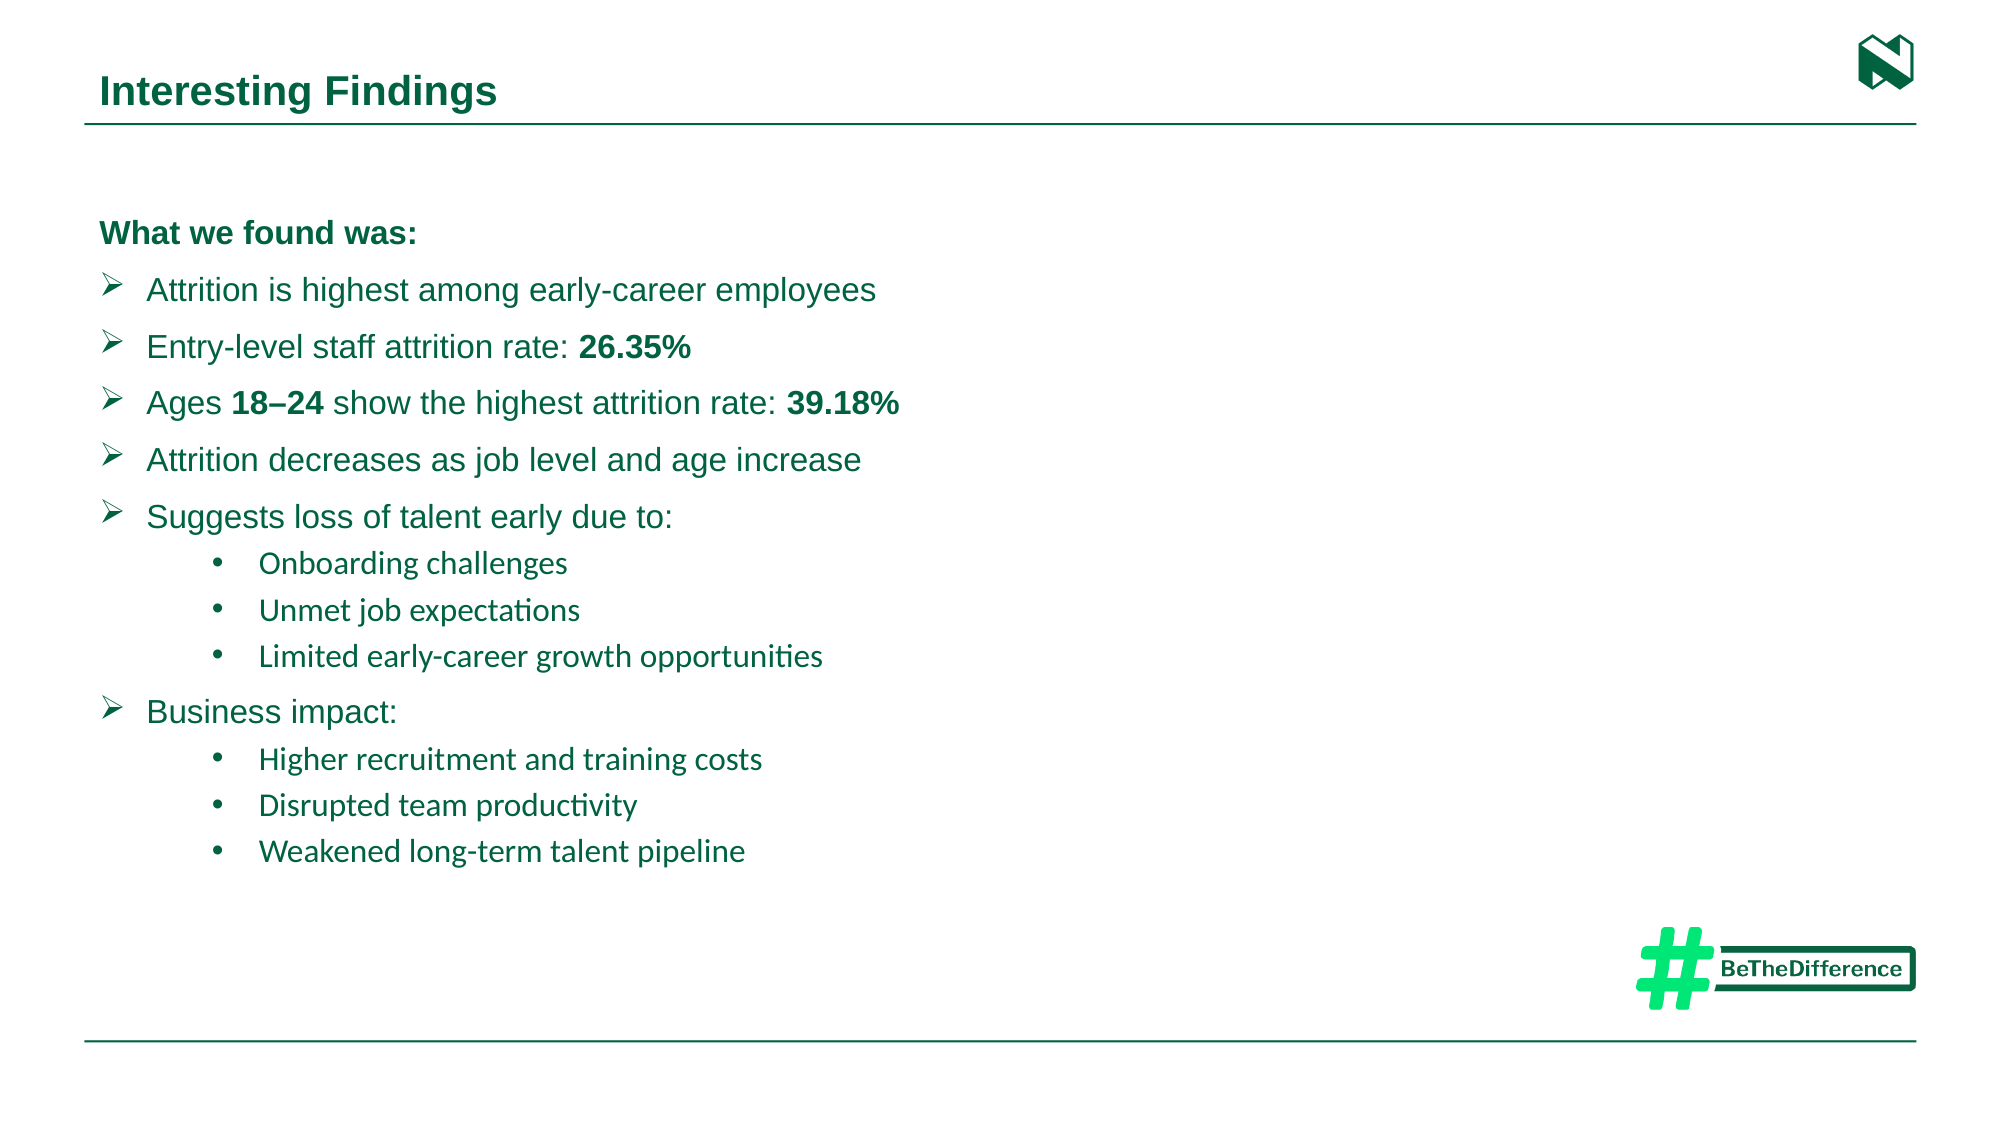

# Interesting Findings
What we found was:
Attrition is highest among early-career employees
Entry-level staff attrition rate: 26.35%
Ages 18–24 show the highest attrition rate: 39.18%
Attrition decreases as job level and age increase
Suggests loss of talent early due to:
Onboarding challenges
Unmet job expectations
Limited early-career growth opportunities
Business impact:
Higher recruitment and training costs
Disrupted team productivity
Weakened long-term talent pipeline